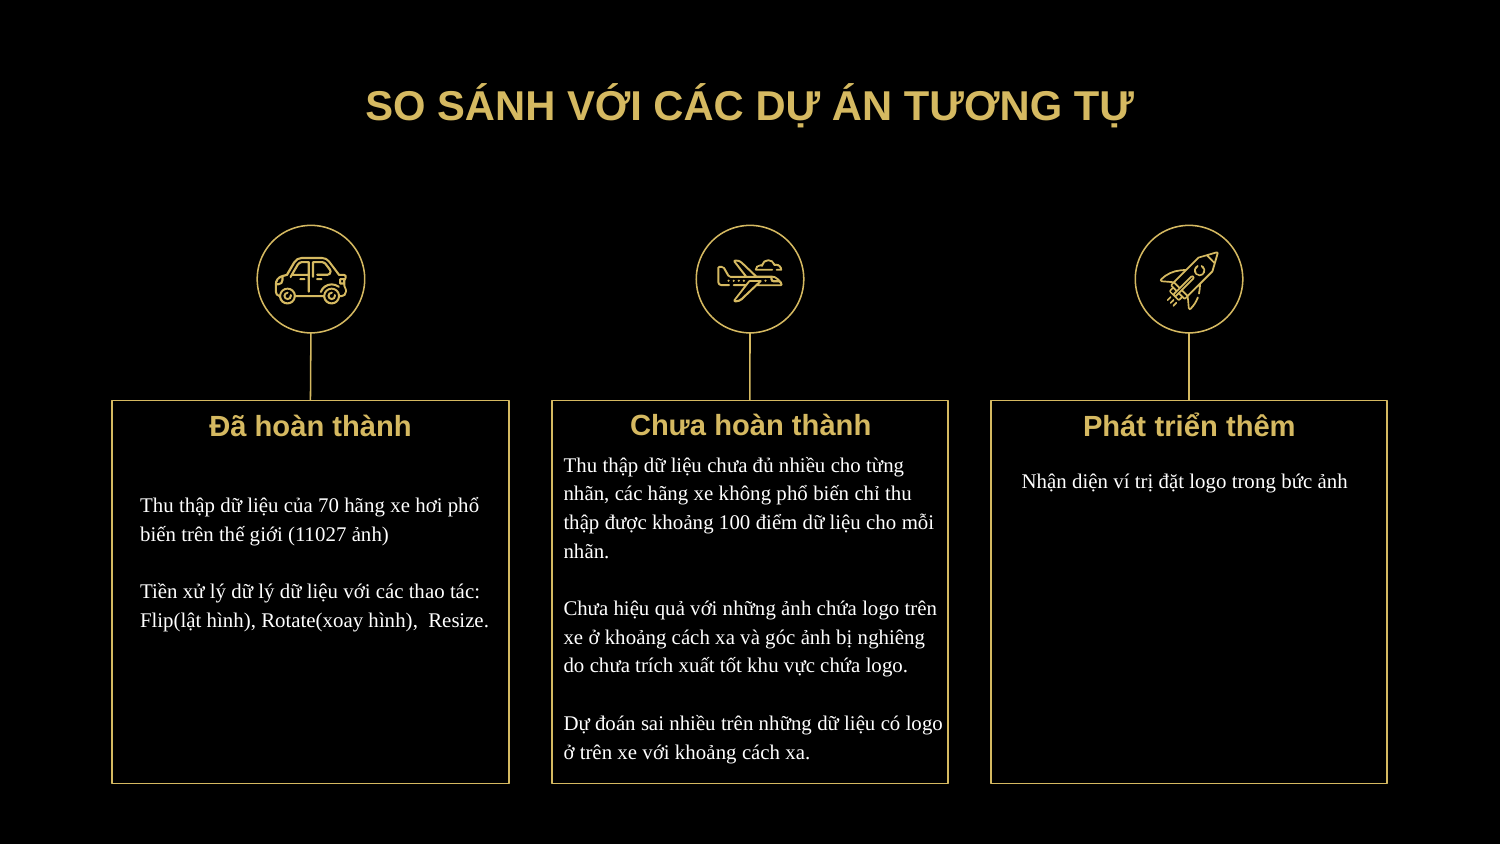

# SO SÁNH VỚI CÁC DỰ ÁN TƯƠNG TỰ

Chưa hoàn thành
Phát triển thêm
Đã hoàn thành
Thu thập dữ liệu chưa đủ nhiều cho từng nhãn, các hãng xe không phổ biến chỉ thu thập được khoảng 100 điểm dữ liệu cho mỗi nhãn.

Chưa hiệu quả với những ảnh chứa logo trên xe ở khoảng cách xa và góc ảnh bị nghiêng do chưa trích xuất tốt khu vực chứa logo.

Dự đoán sai nhiều trên những dữ liệu có logo ở trên xe với khoảng cách xa.

Nhận diện ví trị đặt logo trong bức ảnh

Thu thập dữ liệu của 70 hãng xe hơi phổ biến trên thế giới (11027 ảnh)

Tiền xử lý dữ lý dữ liệu với các thao tác: Flip(lật hình), Rotate(xoay hình),  Resize.